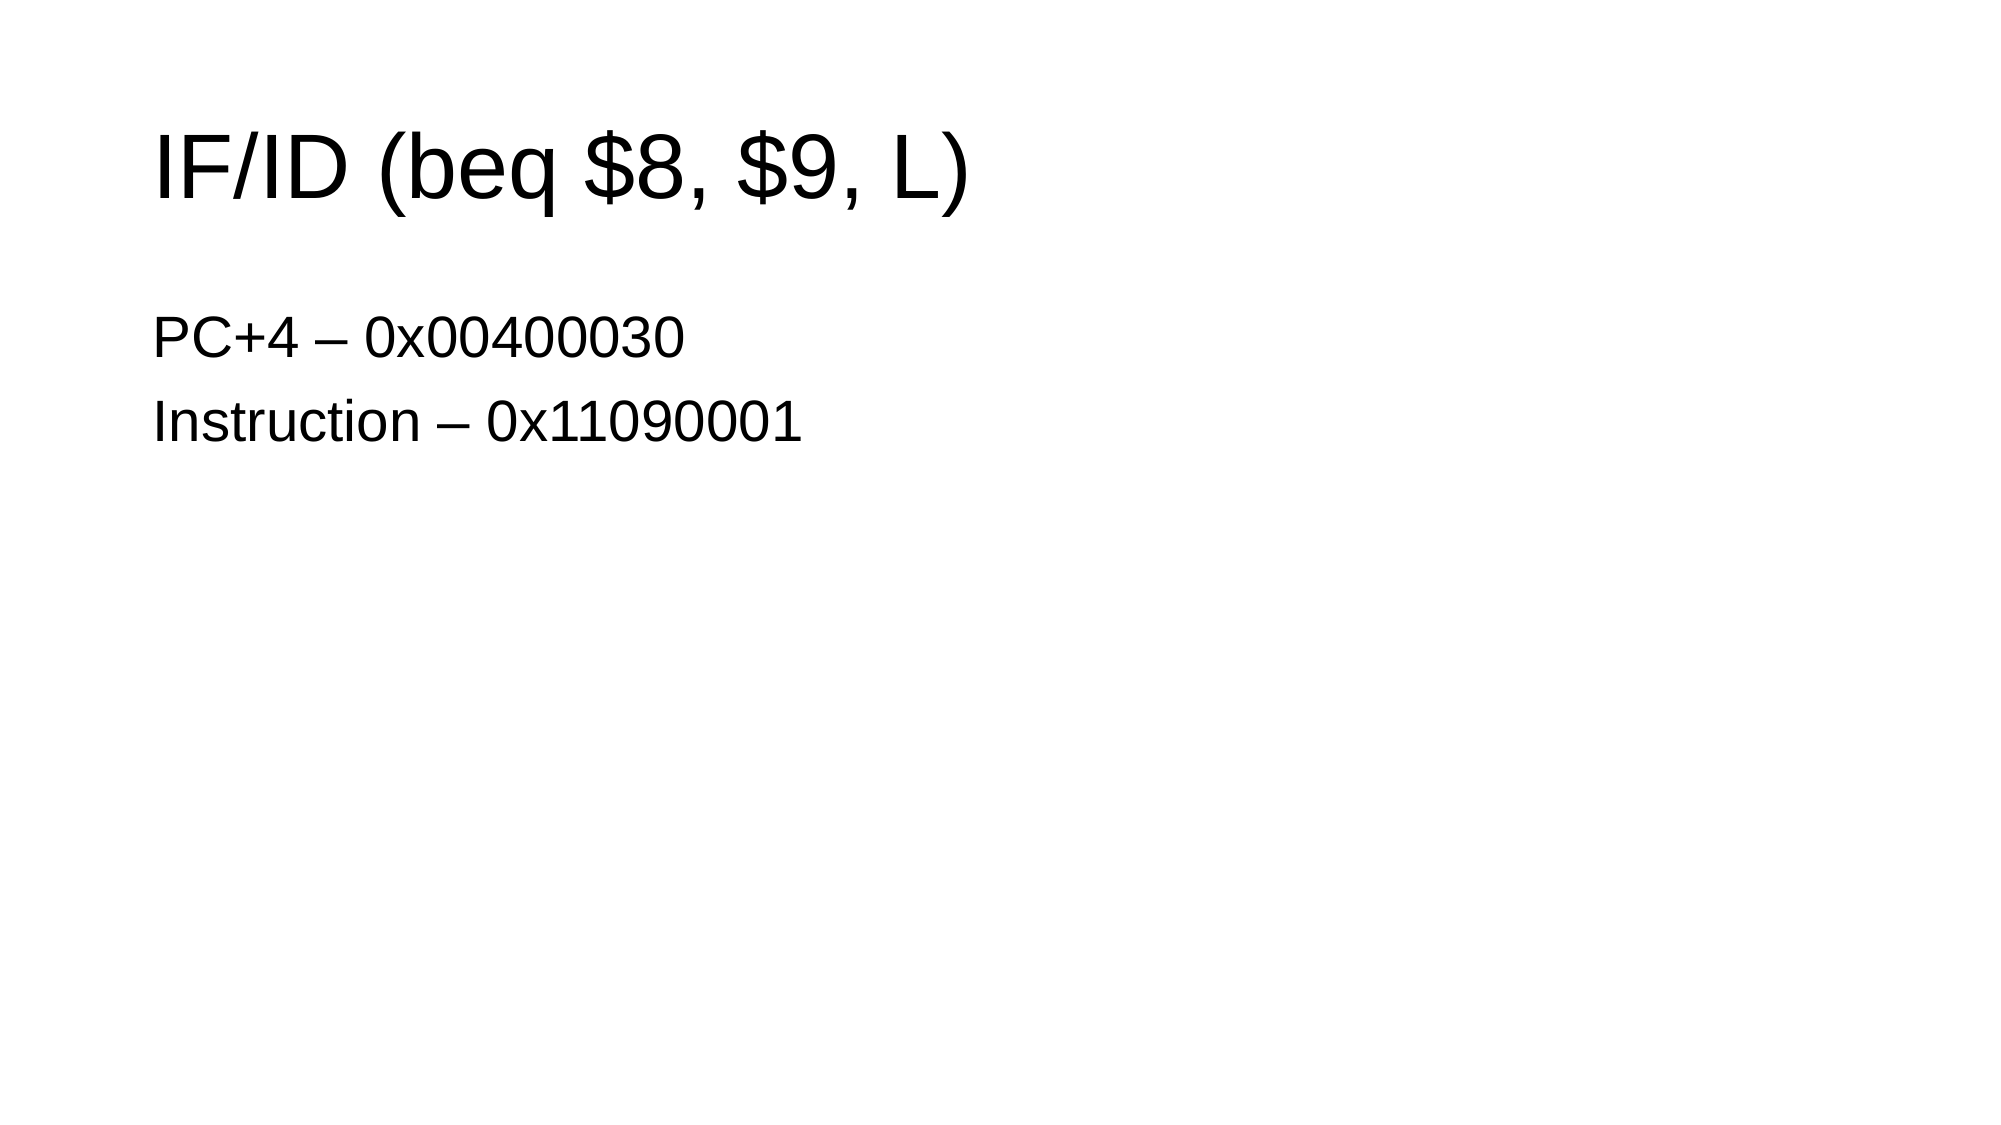

# IF/ID (beq $8, $9, L)
PC+4 – 0x00400030
Instruction – 0x11090001